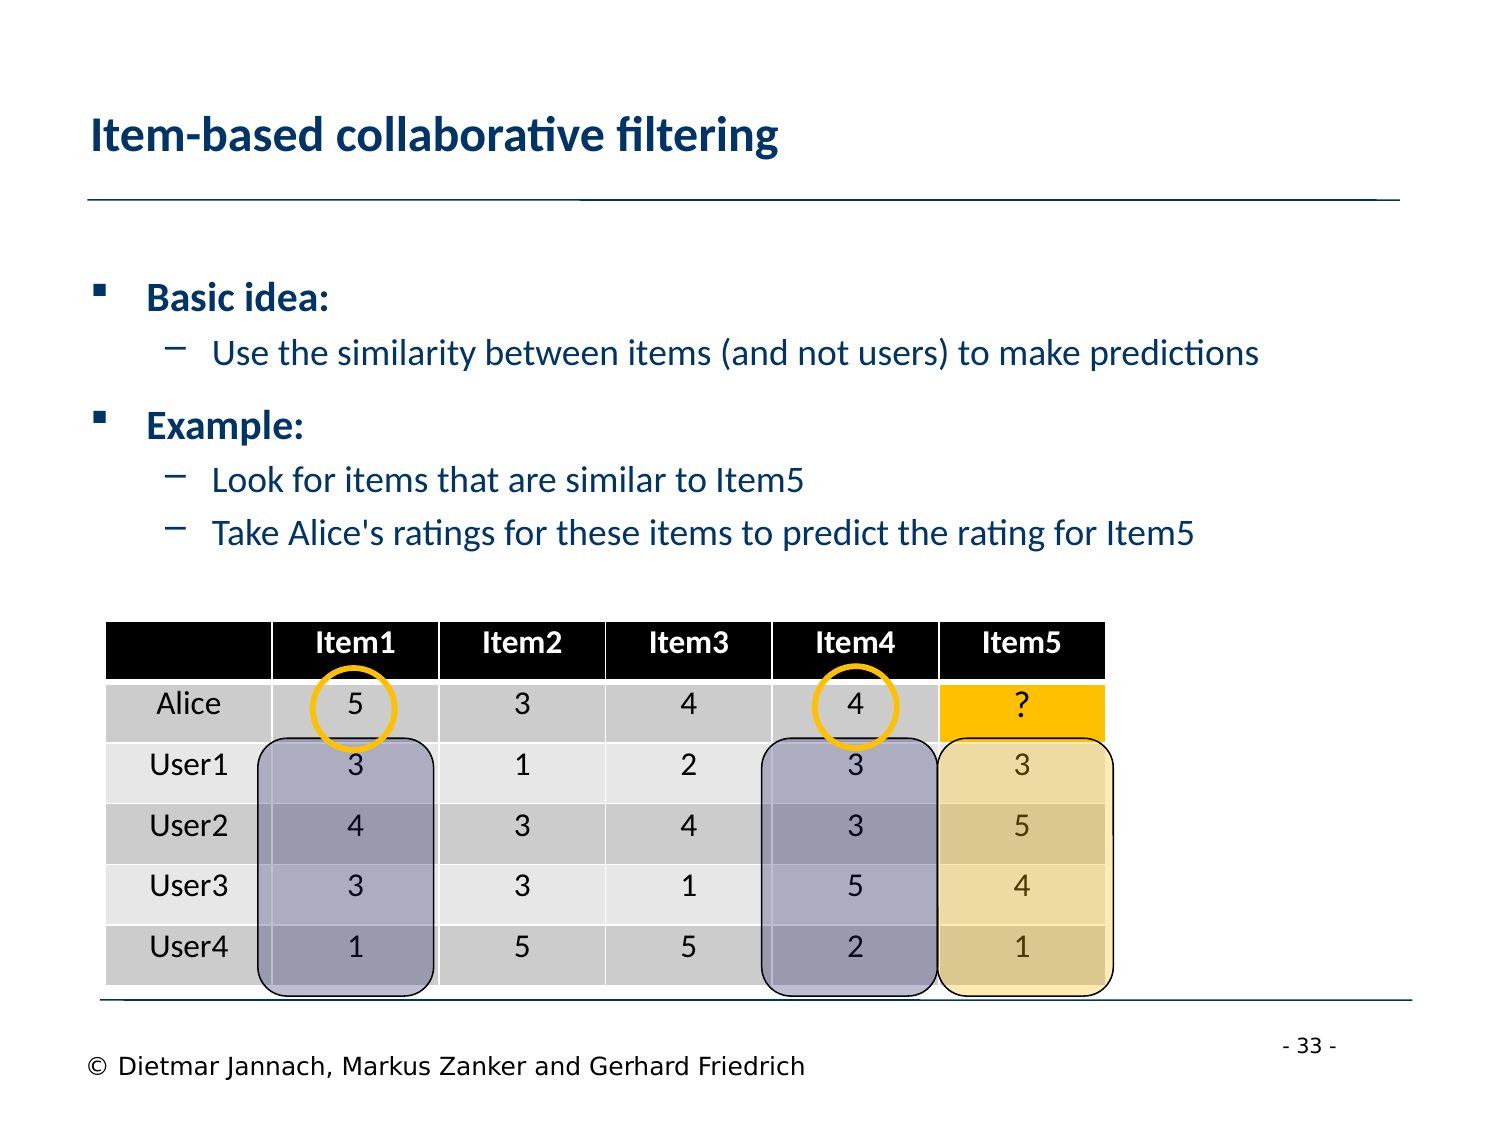

# Item-based collaborative filtering
Basic idea:
Use the similarity between items (and not users) to make predictions
Example:
Look for items that are similar to Item5
Take Alice's ratings for these items to predict the rating for Item5

|  | Item1 | Item2 | Item3 | Item4 | Item5 |
| --- | --- | --- | --- | --- | --- |
| Alice | 5 | 3 | 4 | 4 | ? |
| User1 | 3 | 1 | 2 | 3 | 3 |
| User2 | 4 | 3 | 4 | 3 | 5 |
| User3 | 3 | 3 | 1 | 5 | 4 |
| User4 | 1 | 5 | 5 | 2 | 1 |